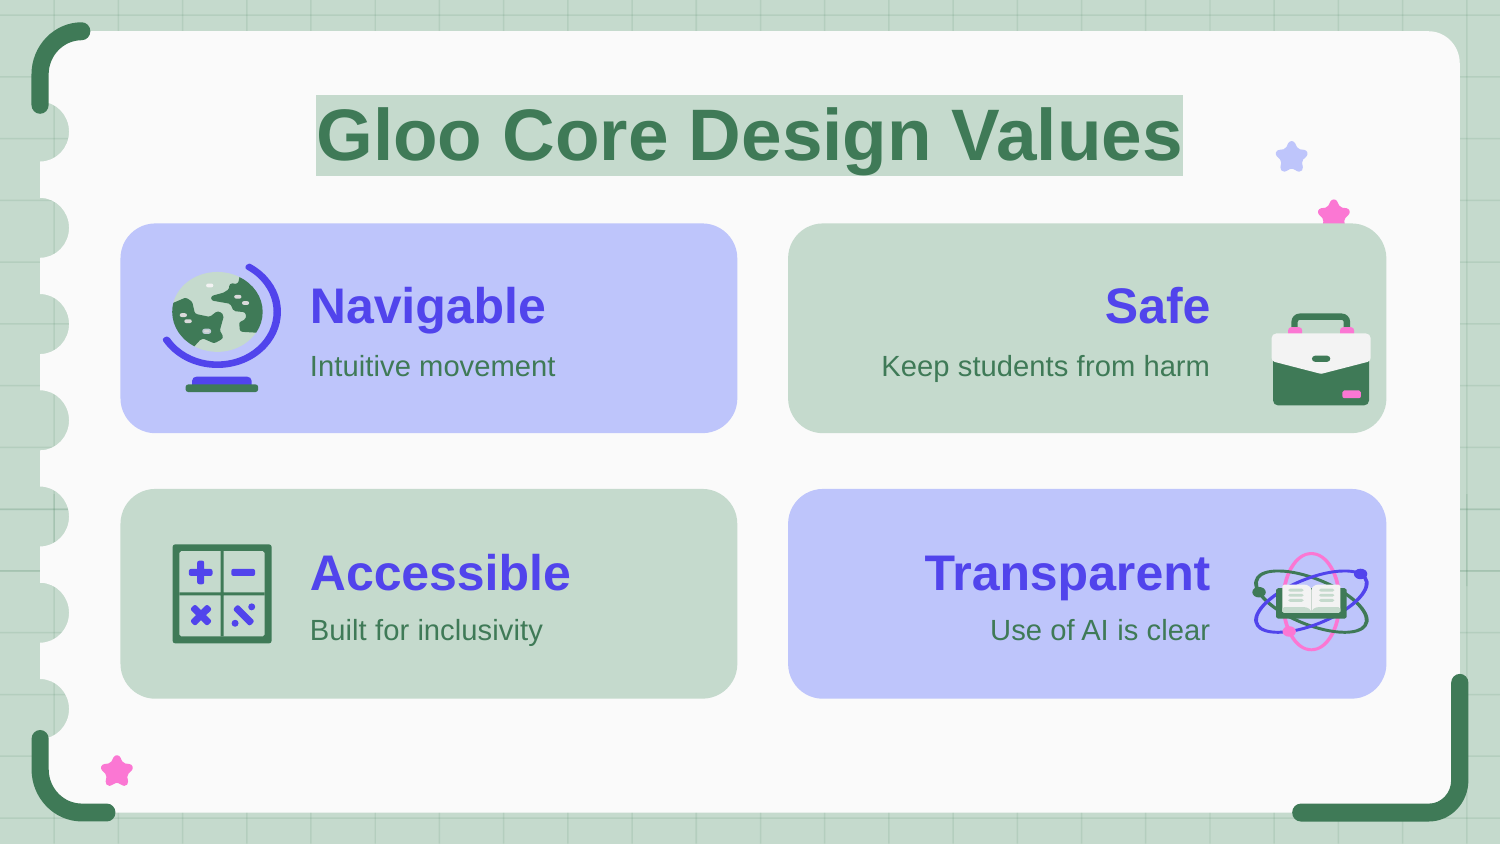

# Gloo Core Design Values

Navigable
Safe

Keep students from harm
Intuitive movement

Accessible
Transparent

Built for inclusivity
Use of AI is clear